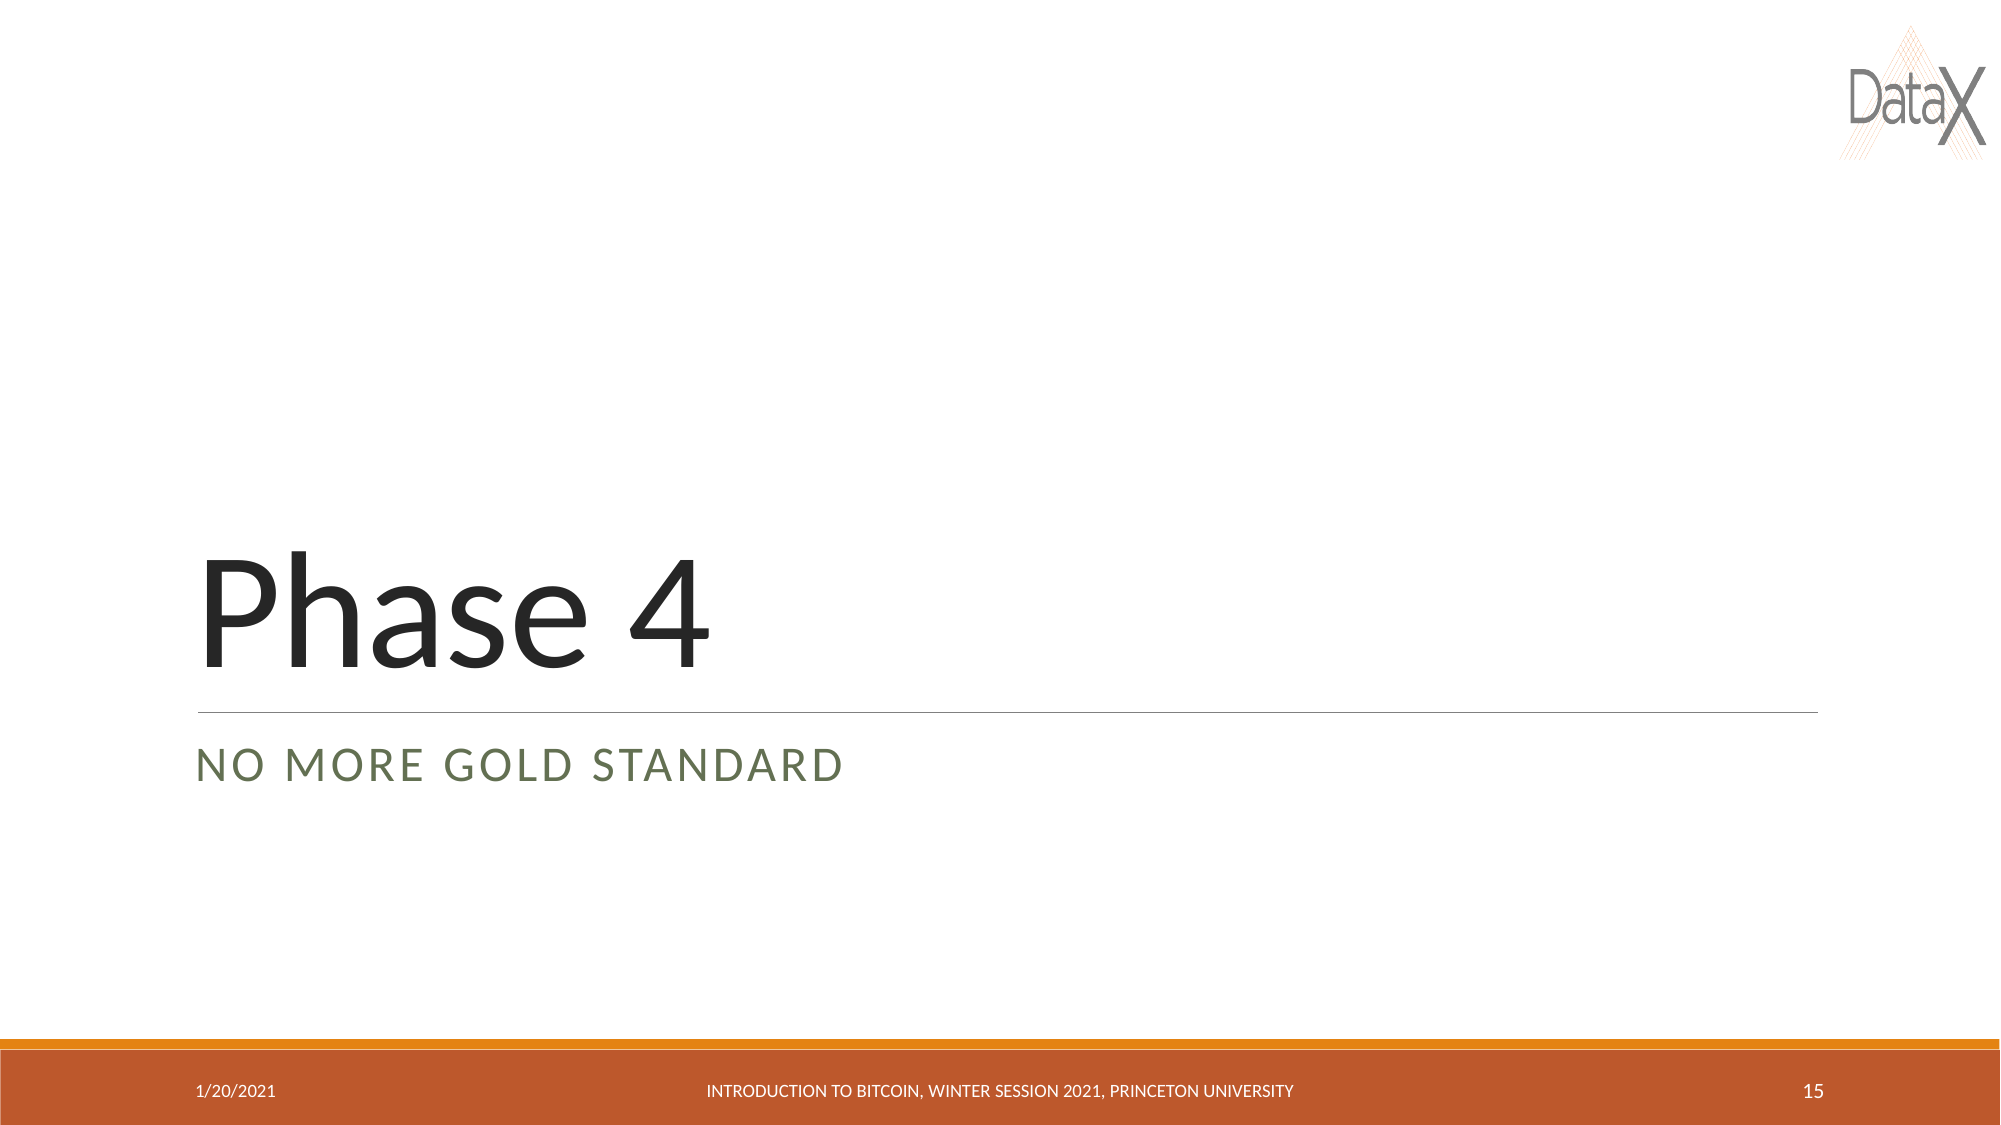

# Phase 4
No more gold standard
1/20/2021
Introduction to Bitcoin, Winter session 2021, Princeton University
15